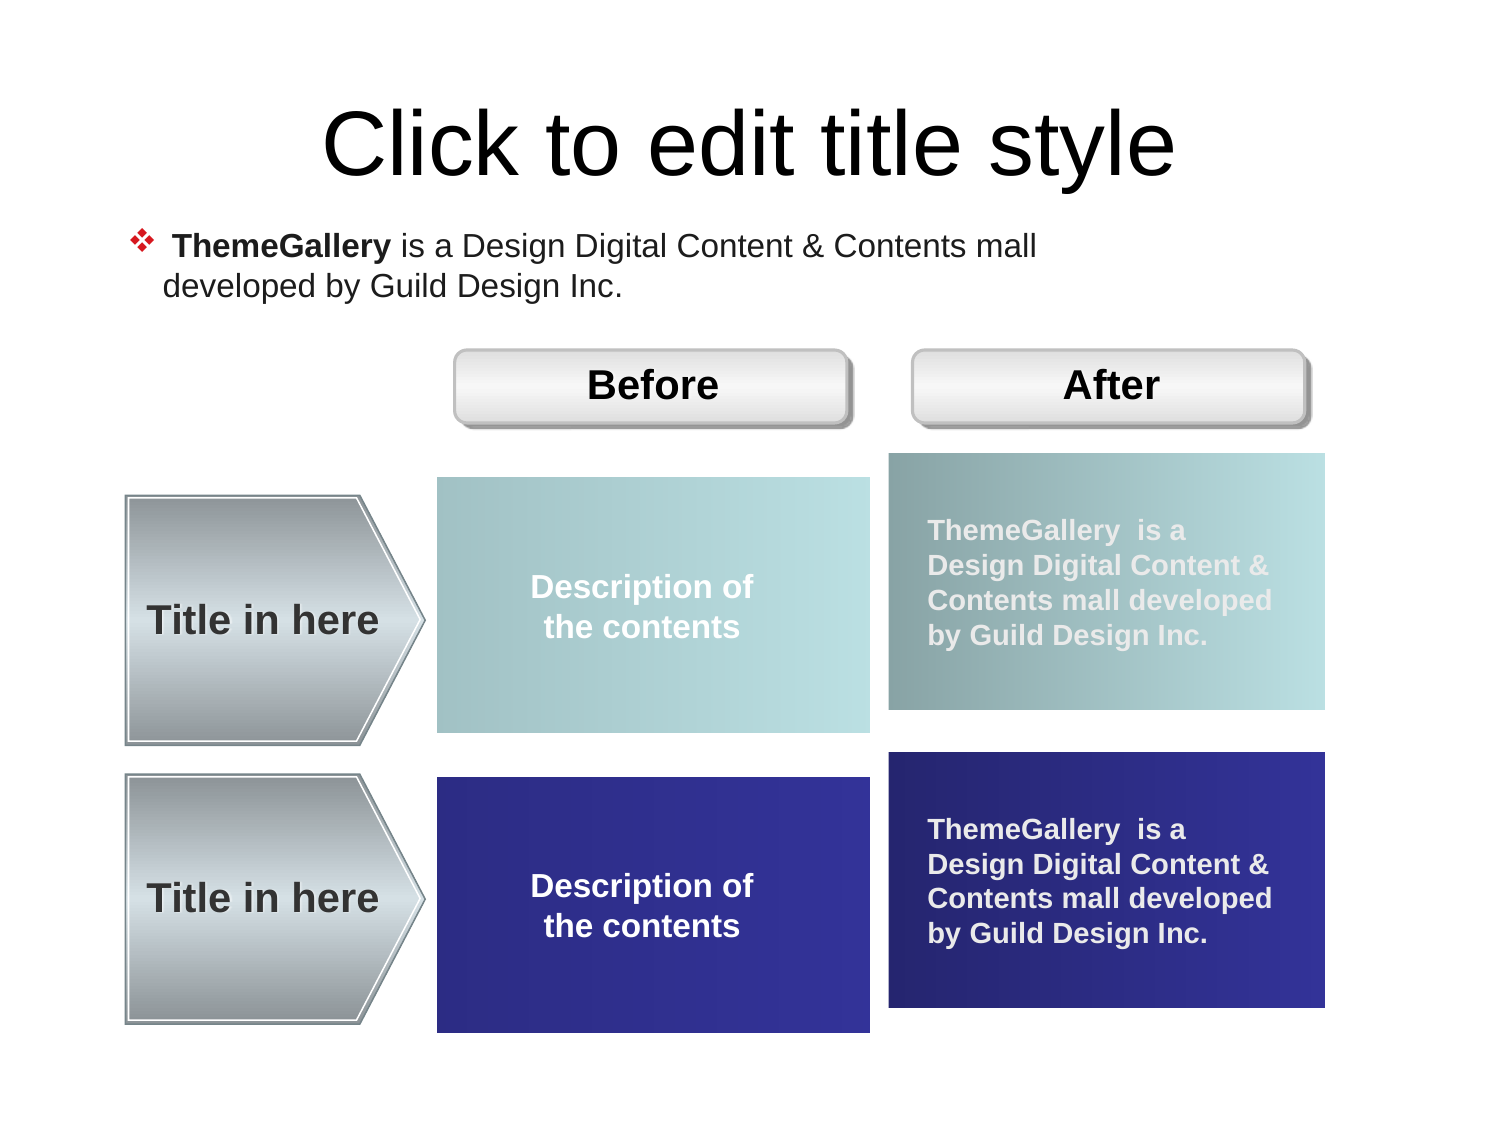

# Click to edit title style
 ThemeGallery is a Design Digital Content & Contents mall developed by Guild Design Inc.

Before

After

ThemeGallery  is a Design Digital Content & Contents mall developed by Guild Design Inc.
Description of the contents
Title in here

ThemeGallery  is a Design Digital Content & Contents mall developed by Guild Design Inc.
Description of the contents
Title in here